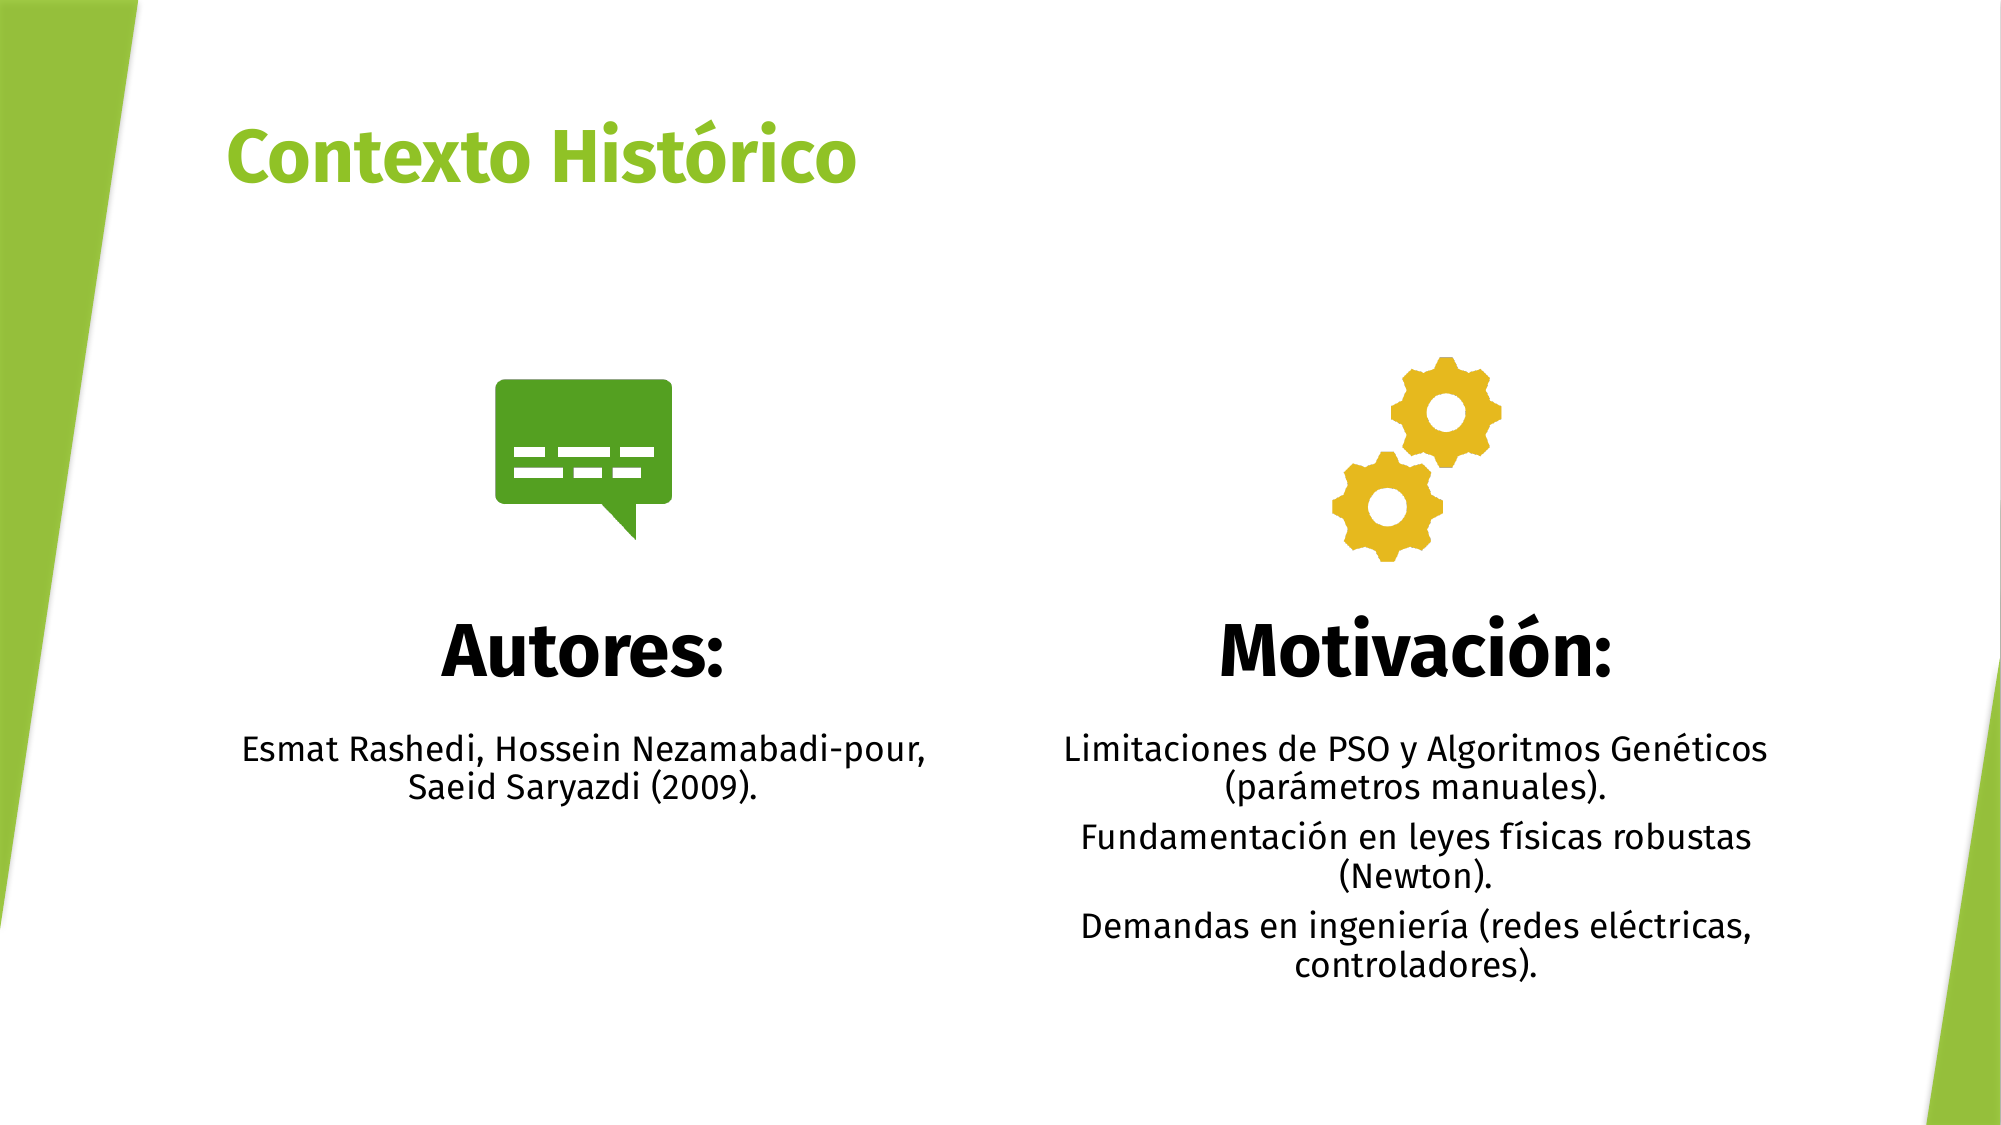

# Contexto Histórico

Autores:
Esmat Rashedi, Hossein Nezamabadi-pour, Saeid Saryazdi (2009).
Motivación:
Limitaciones de PSO y Algoritmos Genéticos (parámetros manuales).
Fundamentación en leyes físicas robustas (Newton).
Demandas en ingeniería (redes eléctricas, controladores).